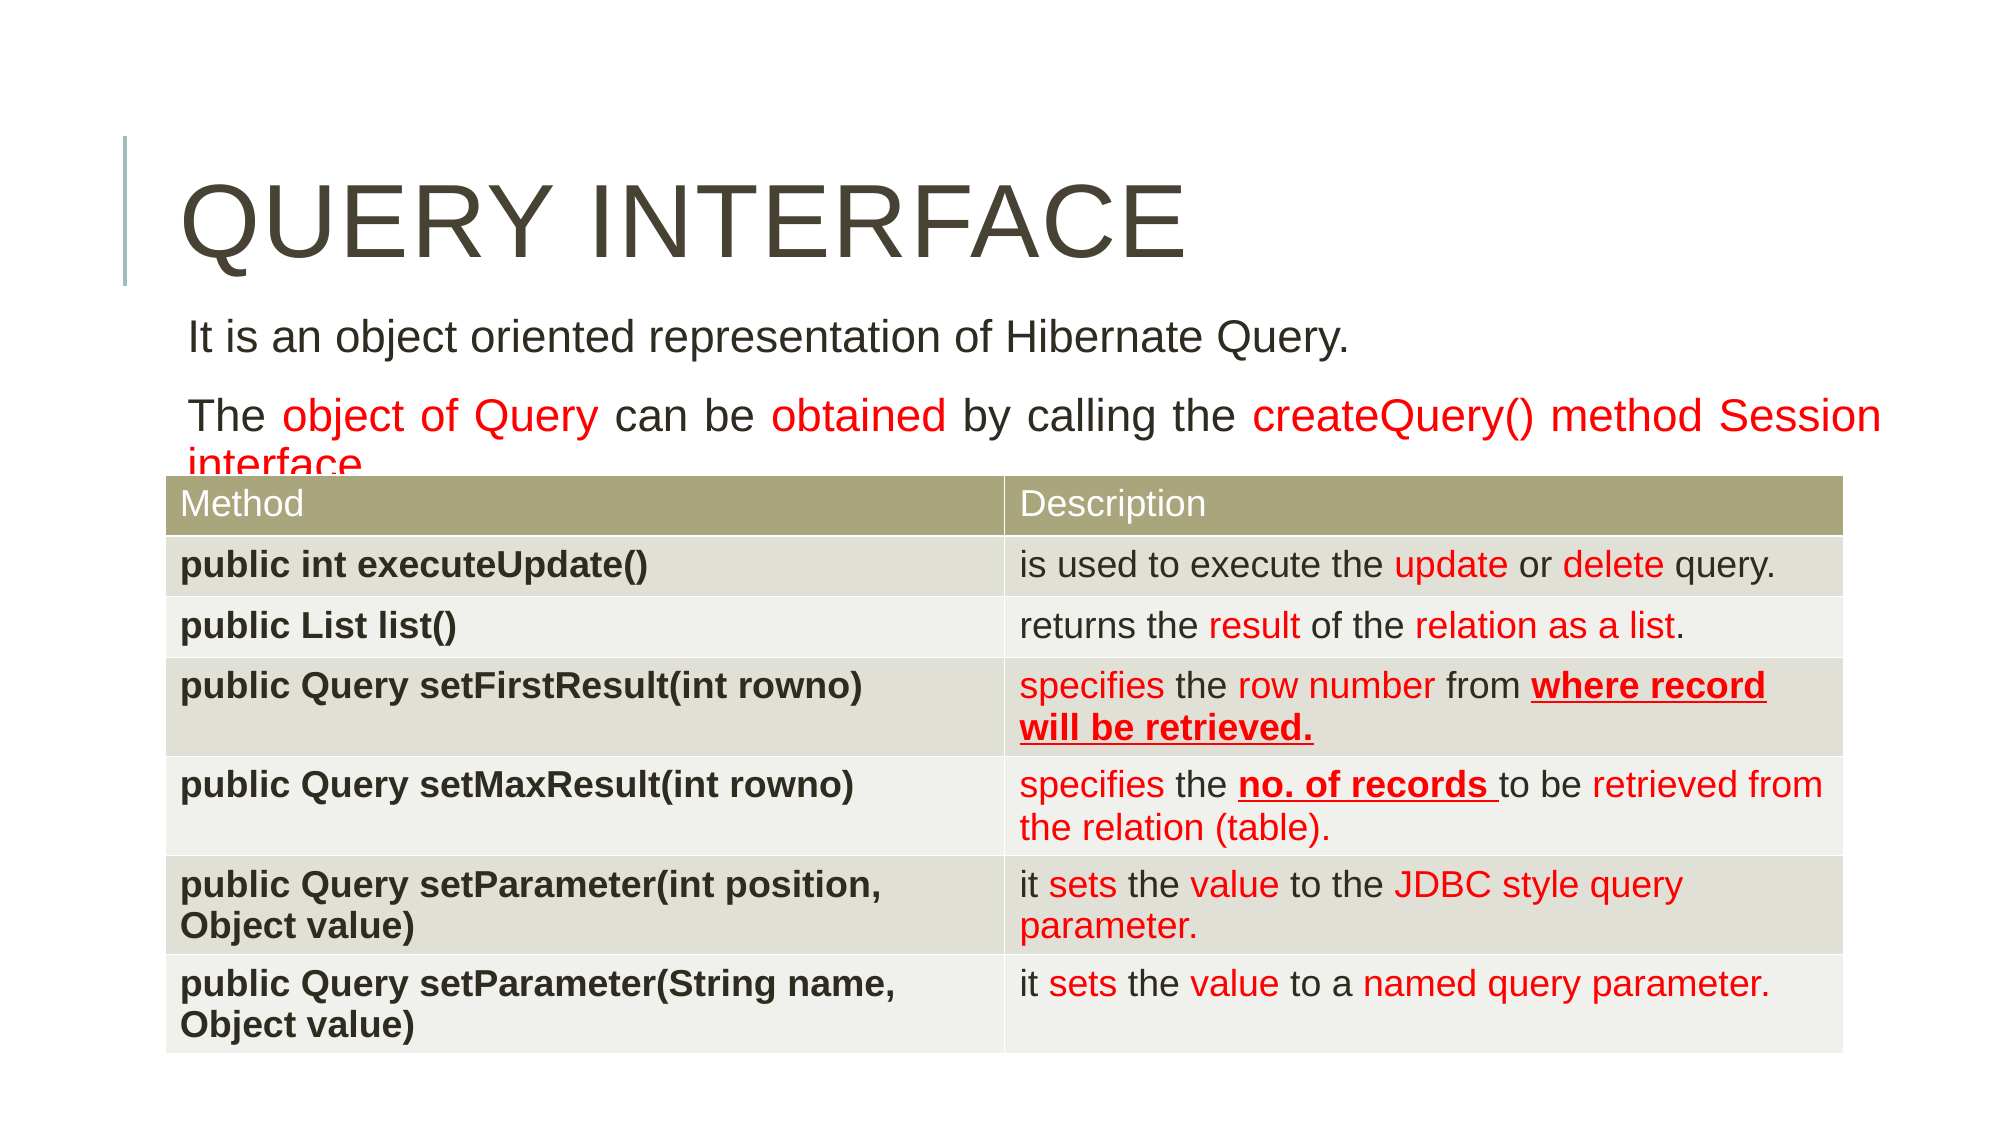

# Query Interface
It is an object oriented representation of Hibernate Query.
The object of Query can be obtained by calling the createQuery() method Session interface.

| Method | Description |
| --- | --- |
| public int executeUpdate() | is used to execute the update or delete query. |
| public List list() | returns the result of the relation as a list. |
| public Query setFirstResult(int rowno) | specifies the row number from where record will be retrieved. |
| public Query setMaxResult(int rowno) | specifies the no. of records to be retrieved from the relation (table). |
| public Query setParameter(int position, Object value) | it sets the value to the JDBC style query parameter. |
| public Query setParameter(String name, Object value) | it sets the value to a named query parameter. |